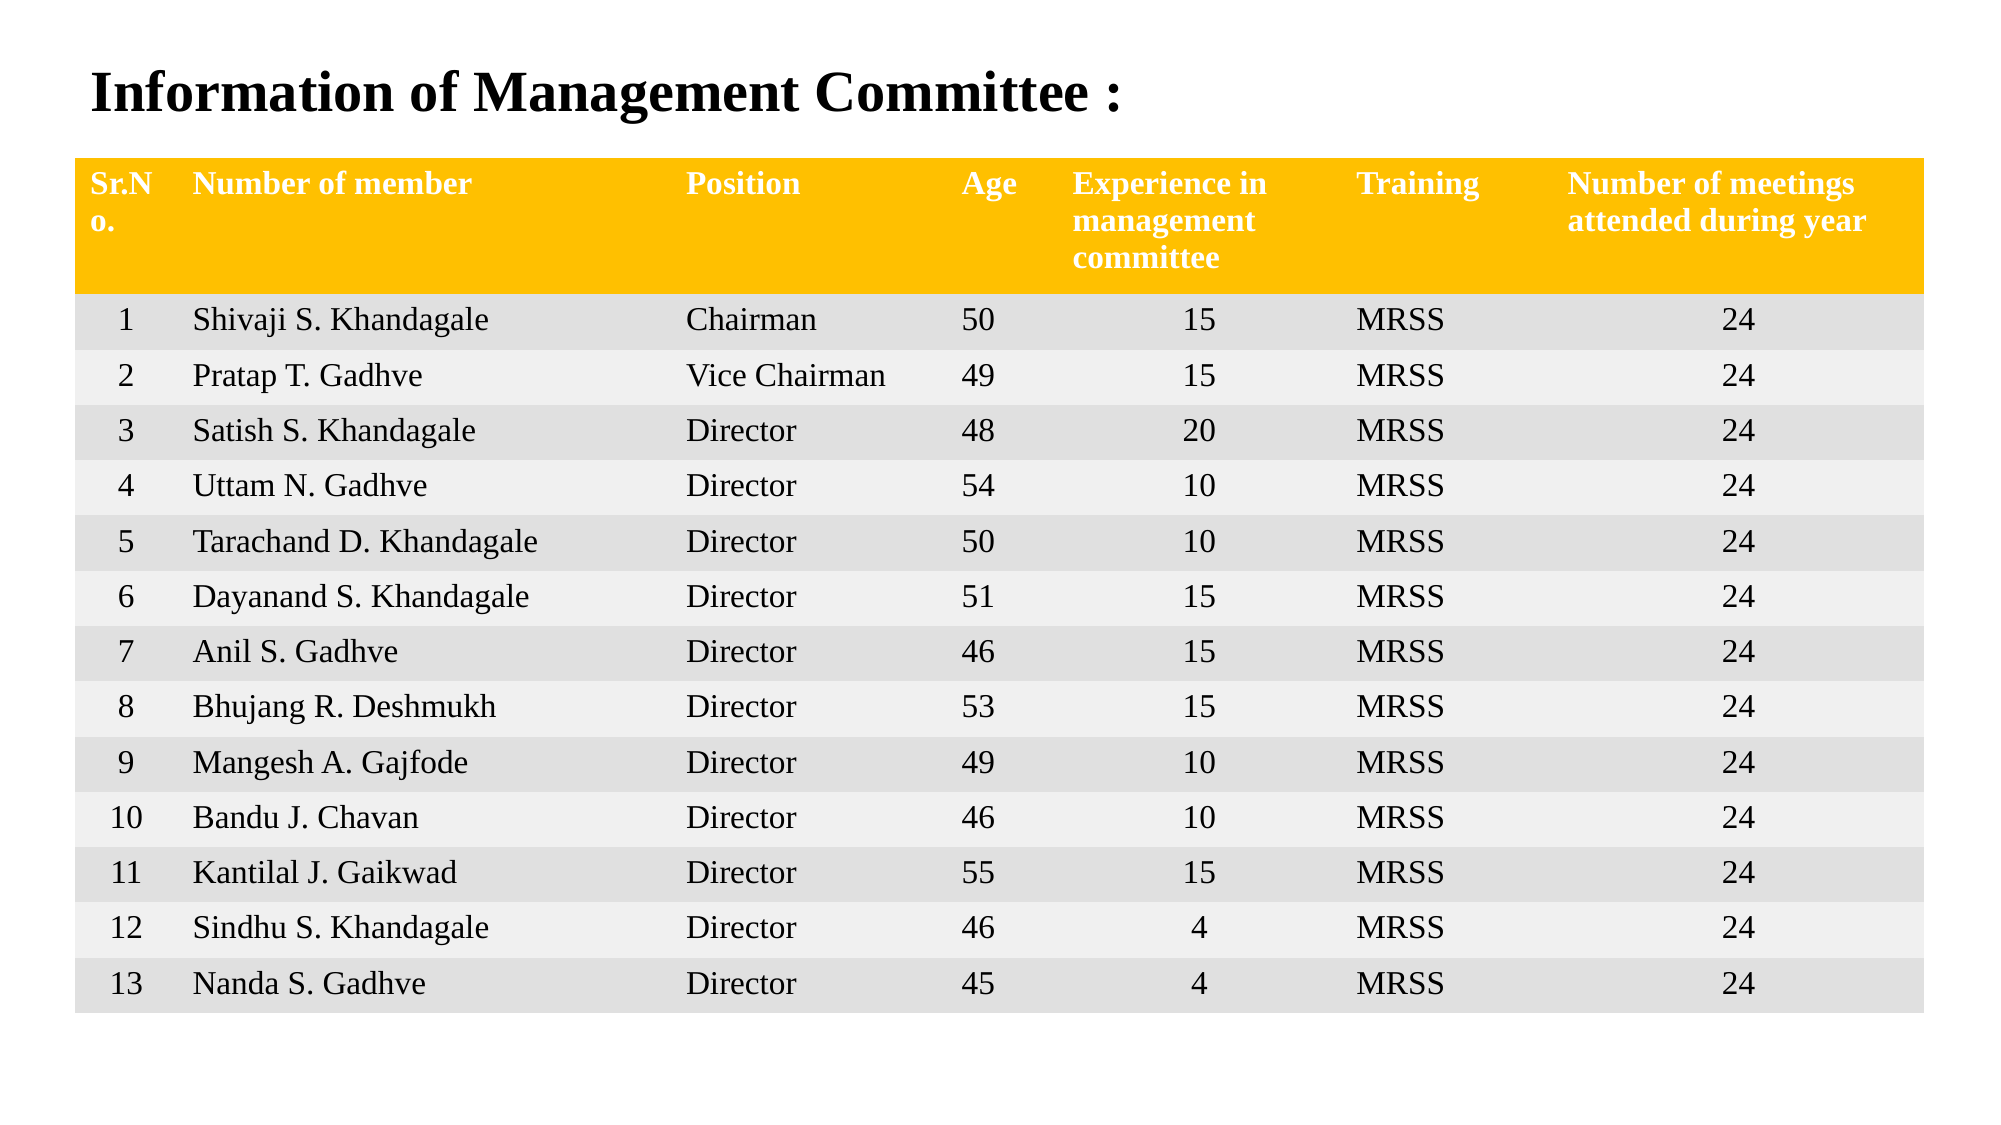

Information of Management Committee :
| Sr.No. | Number of member | Position | Age | Experience in management committee | Training | Number of meetings attended during year |
| --- | --- | --- | --- | --- | --- | --- |
| 1 | Shivaji S. Khandagale | Chairman | 50 | 15 | MRSS | 24 |
| 2 | Pratap T. Gadhve | Vice Chairman | 49 | 15 | MRSS | 24 |
| 3 | Satish S. Khandagale | Director | 48 | 20 | MRSS | 24 |
| 4 | Uttam N. Gadhve | Director | 54 | 10 | MRSS | 24 |
| 5 | Tarachand D. Khandagale | Director | 50 | 10 | MRSS | 24 |
| 6 | Dayanand S. Khandagale | Director | 51 | 15 | MRSS | 24 |
| 7 | Anil S. Gadhve | Director | 46 | 15 | MRSS | 24 |
| 8 | Bhujang R. Deshmukh | Director | 53 | 15 | MRSS | 24 |
| 9 | Mangesh A. Gajfode | Director | 49 | 10 | MRSS | 24 |
| 10 | Bandu J. Chavan | Director | 46 | 10 | MRSS | 24 |
| 11 | Kantilal J. Gaikwad | Director | 55 | 15 | MRSS | 24 |
| 12 | Sindhu S. Khandagale | Director | 46 | 4 | MRSS | 24 |
| 13 | Nanda S. Gadhve | Director | 45 | 4 | MRSS | 24 |